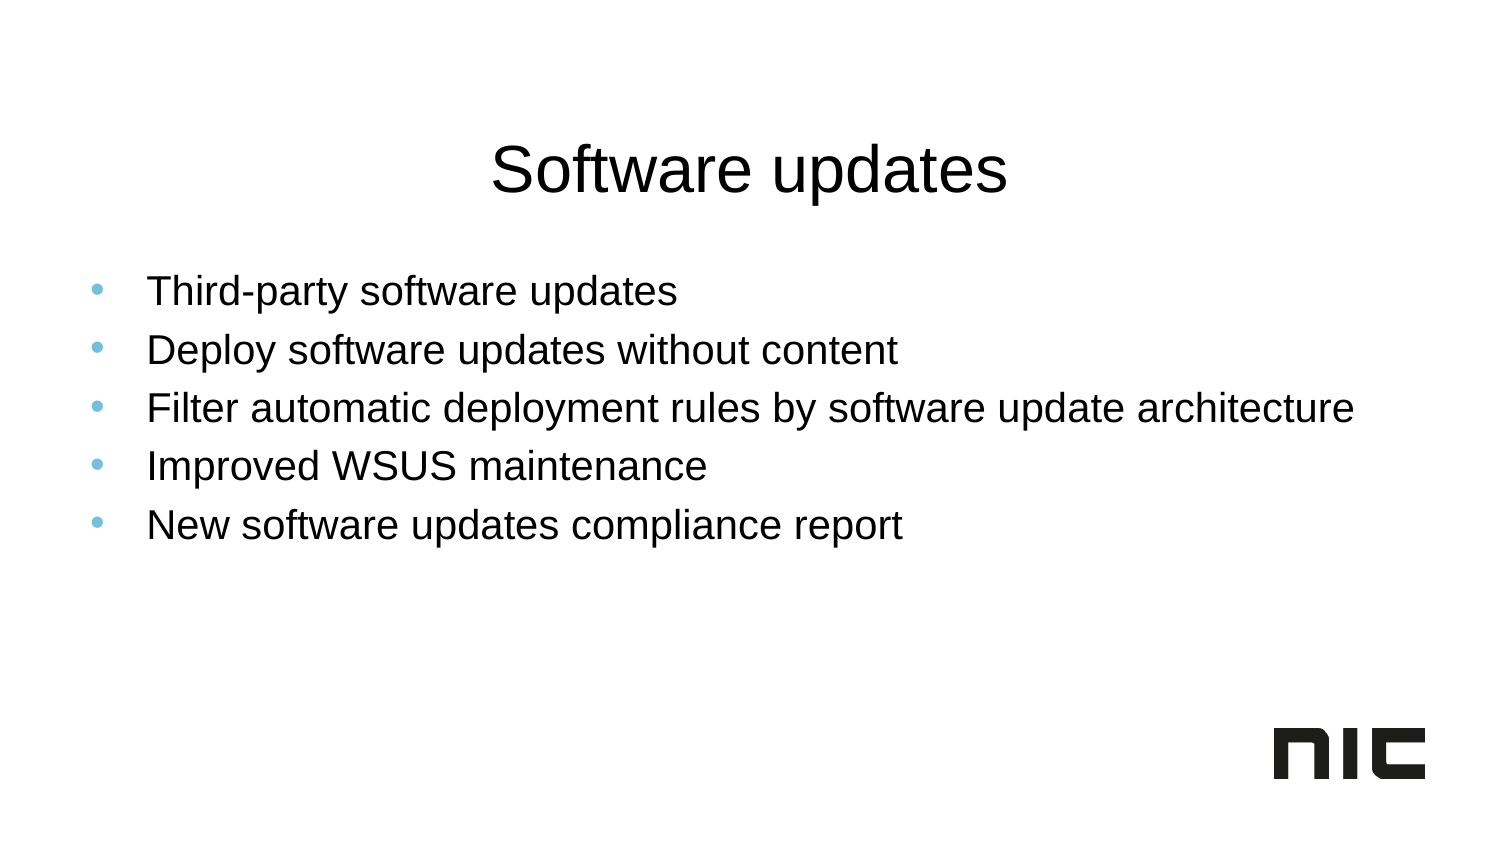

# Software updates
Third-party software updates
Deploy software updates without content
Filter automatic deployment rules by software update architecture
Improved WSUS maintenance
New software updates compliance report